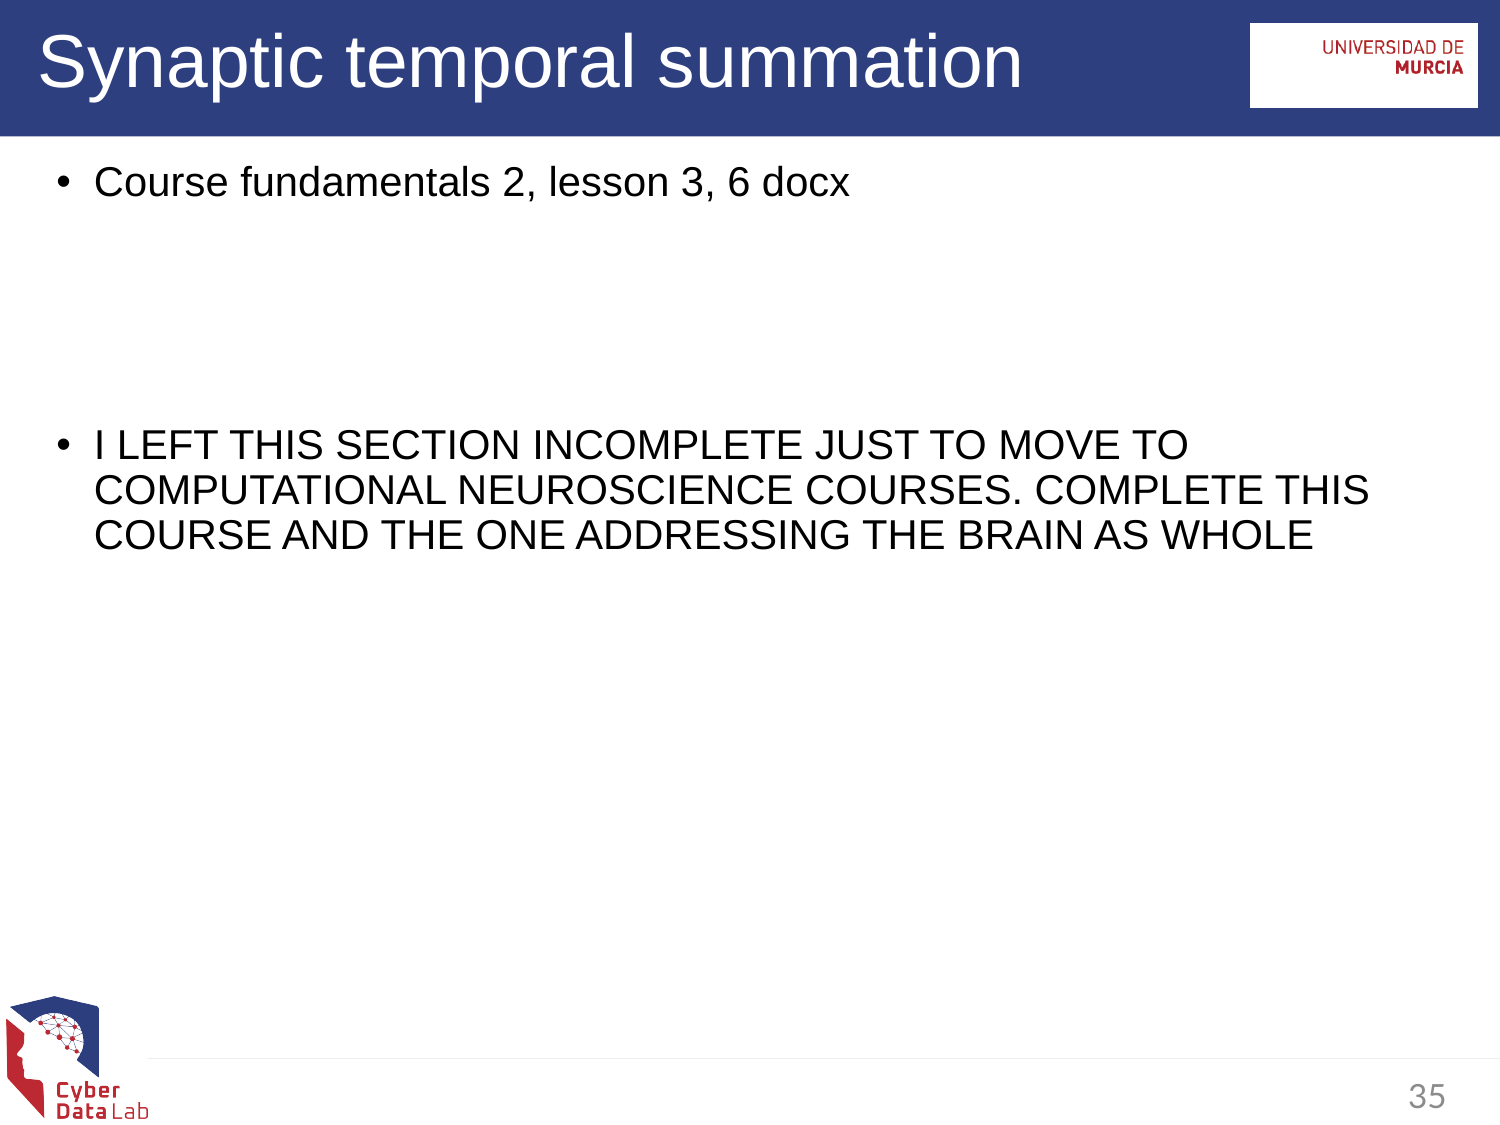

Synaptic temporal summation
Course fundamentals 2, lesson 3, 6 docx

I LEFT THIS SECTION INCOMPLETE JUST TO MOVE TO COMPUTATIONAL NEUROSCIENCE COURSES. COMPLETE THIS COURSE AND THE ONE ADDRESSING THE BRAIN AS WHOLE
35